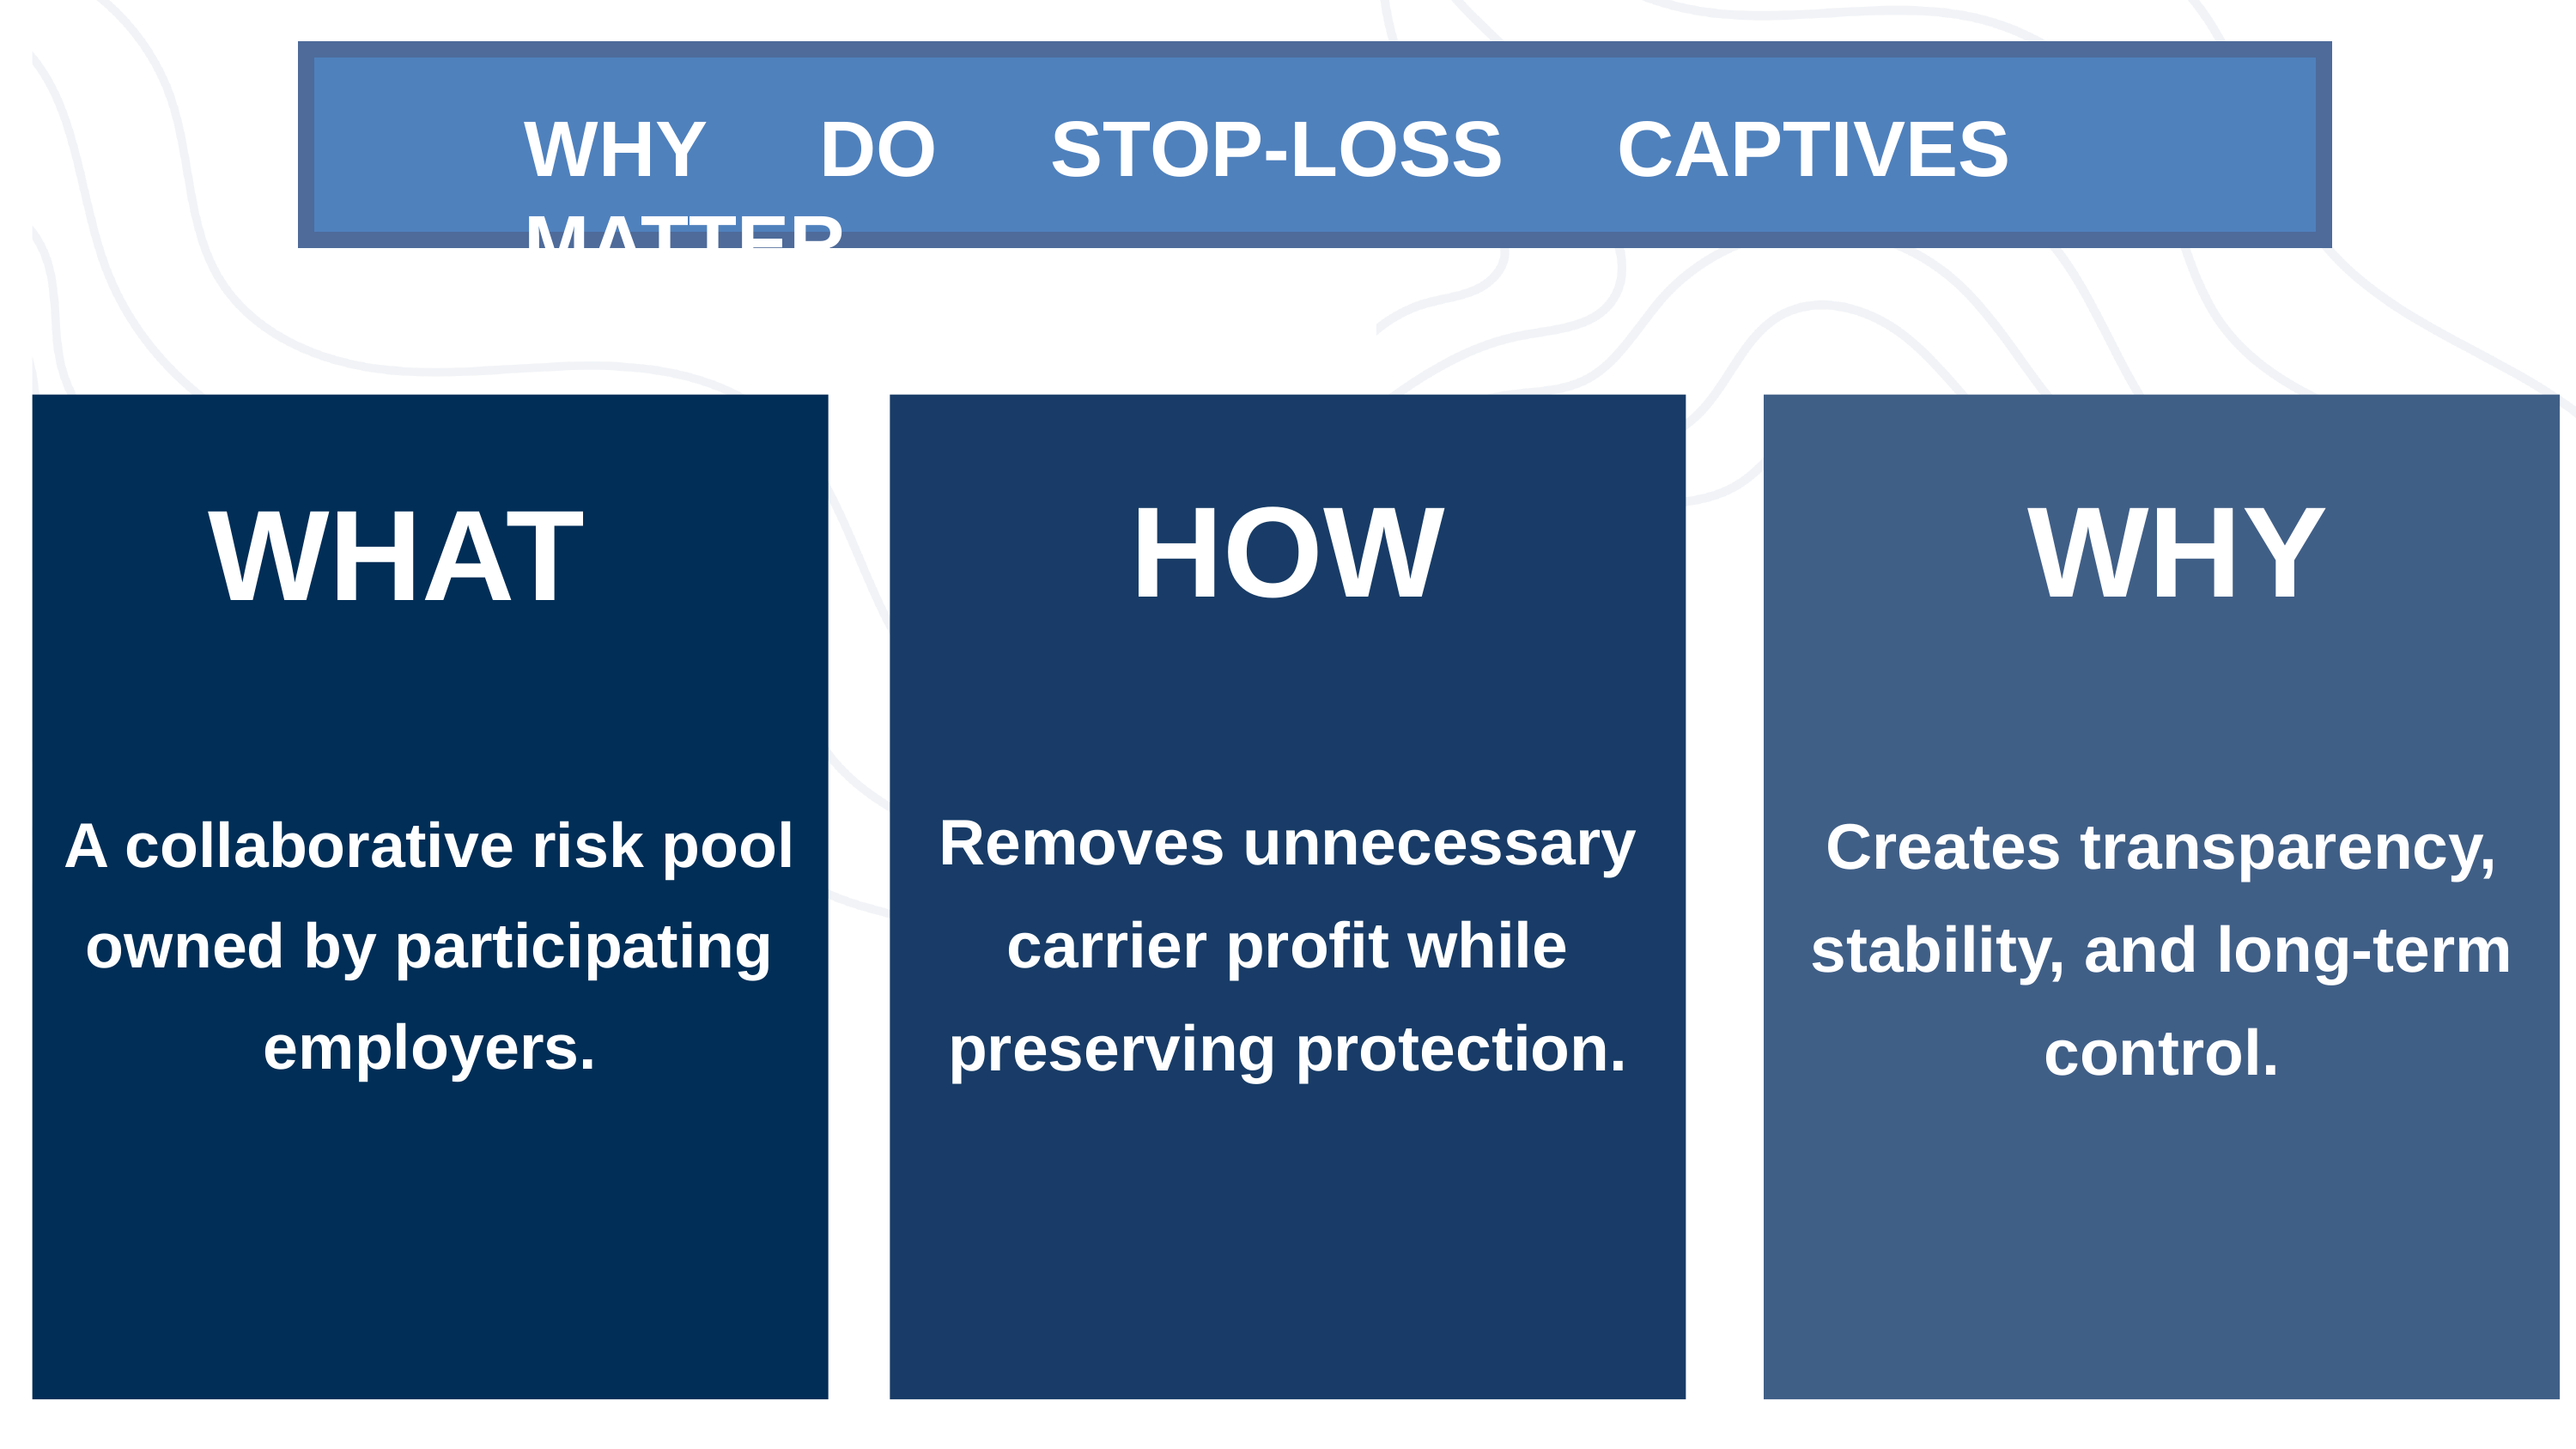

WHY DO STOP-LOSS CAPTIVES MATTER

HOW
WHY
WHAT
Removes unnecessary carrier profit while preserving protection.

A collaborative risk pool owned by participating employers.

Creates transparency, stability, and long-term control.